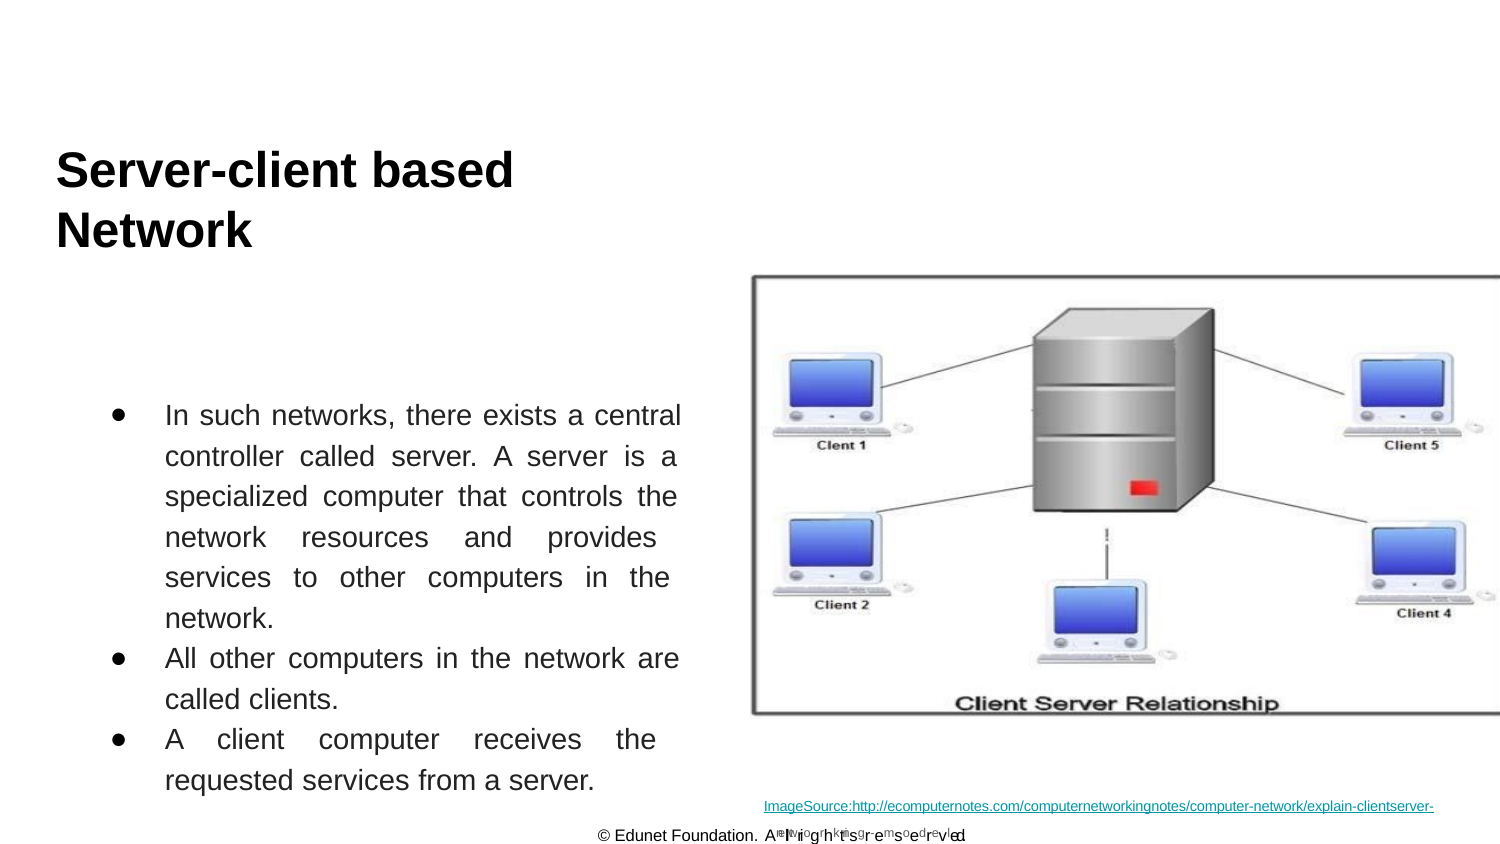

# Server-client based Network

In such networks, there exists a central  controller called server. A server is a  specialized computer that controls the  network resources and provides  services to other computers in the  network.
All other computers in the network are  called clients.
A client computer receives the  requested services from a server.
ImageSource:http://ecomputernotes.com/computernetworkingnotes/computer-network/explain-clientserver-
© Edunet Foundation. Anelltwriogrhktinsgr-emsoedrevled.